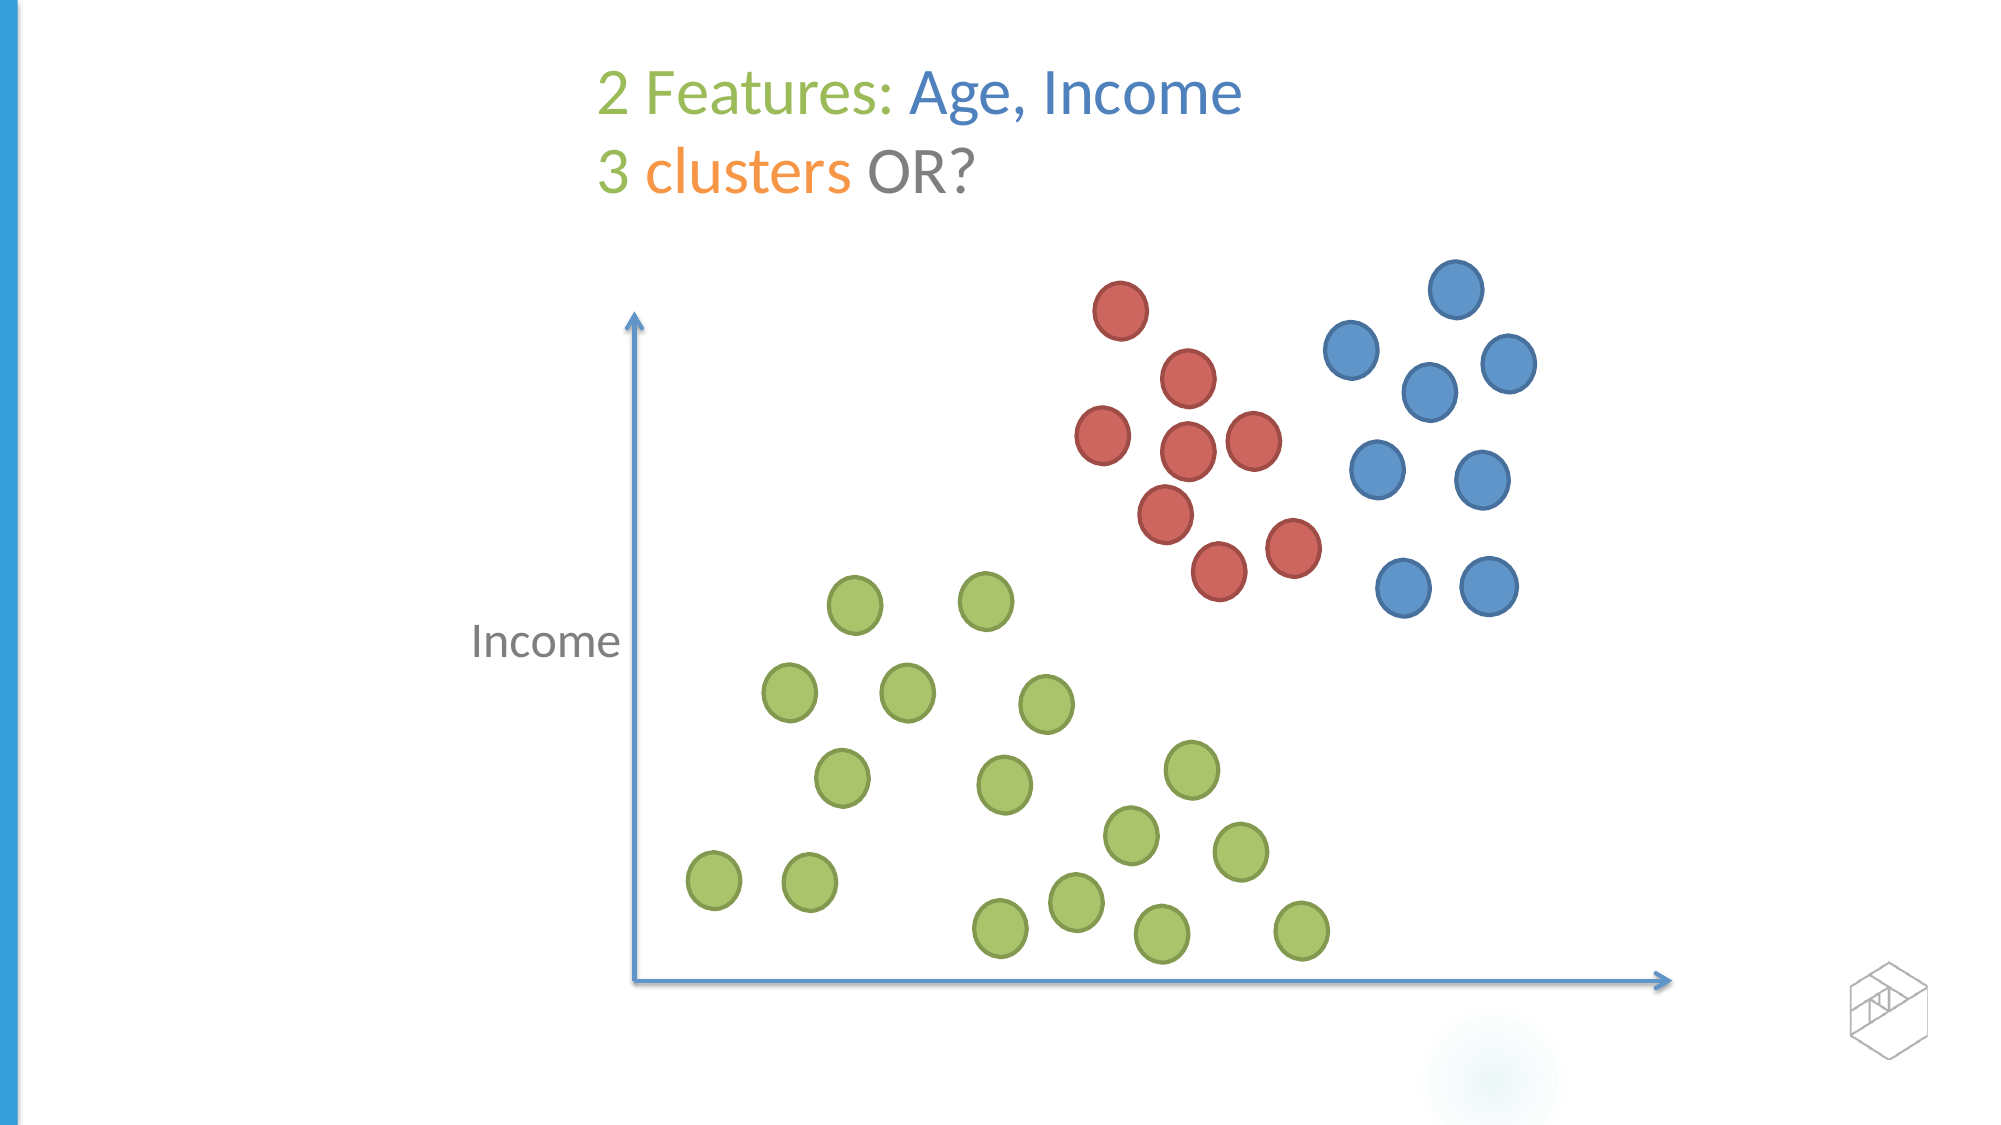

Age
Features: Age, Income
clusters OR?

Income